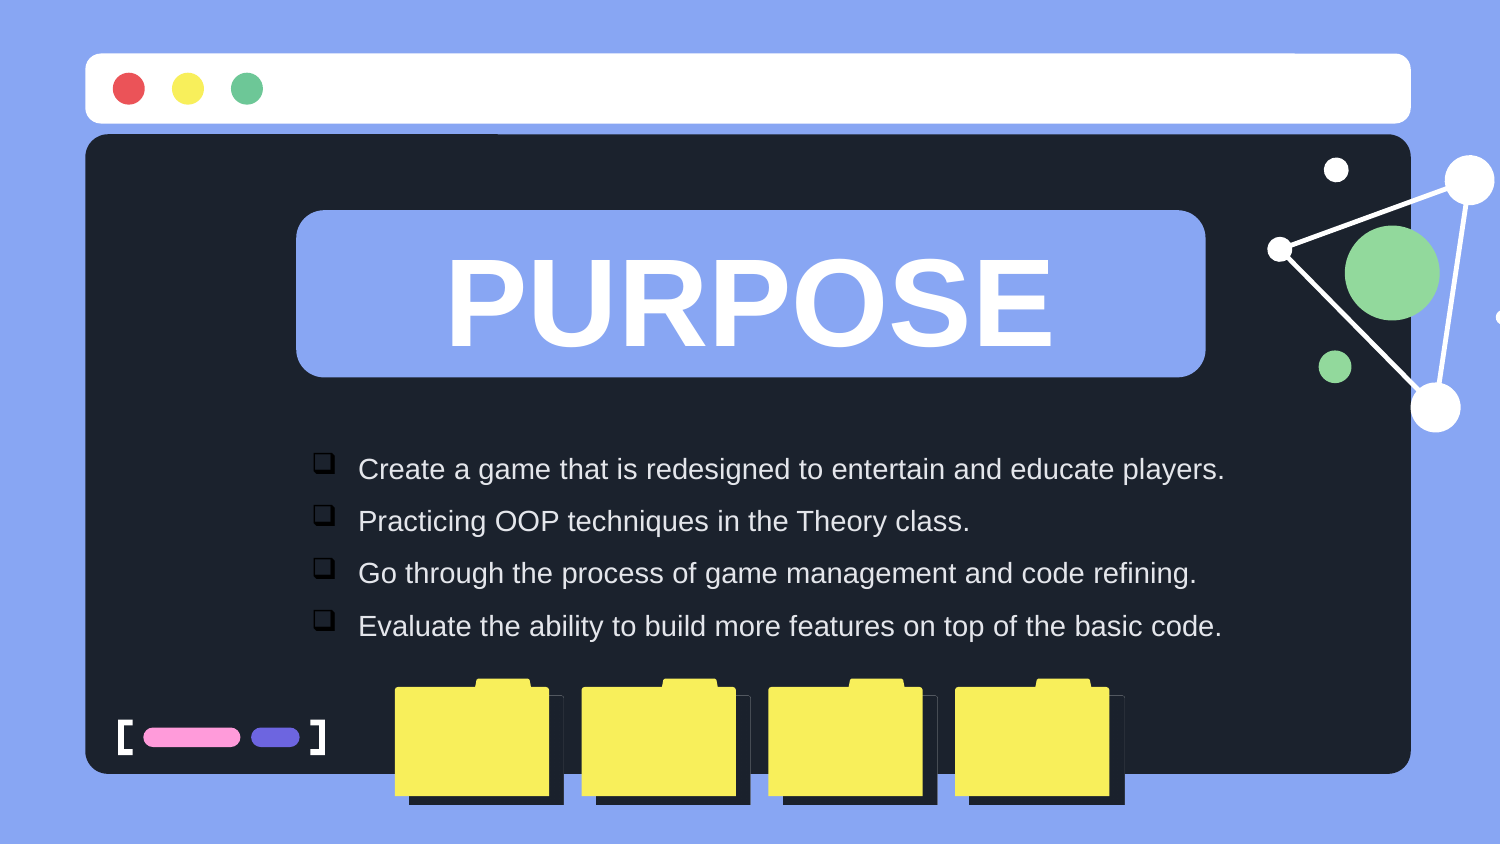

# PURPOSE
Create a game that is redesigned to entertain and educate players.
Practicing OOP techniques in the Theory class.
Go through the process of game management and code refining.
Evaluate the ability to build more features on top of the basic code.